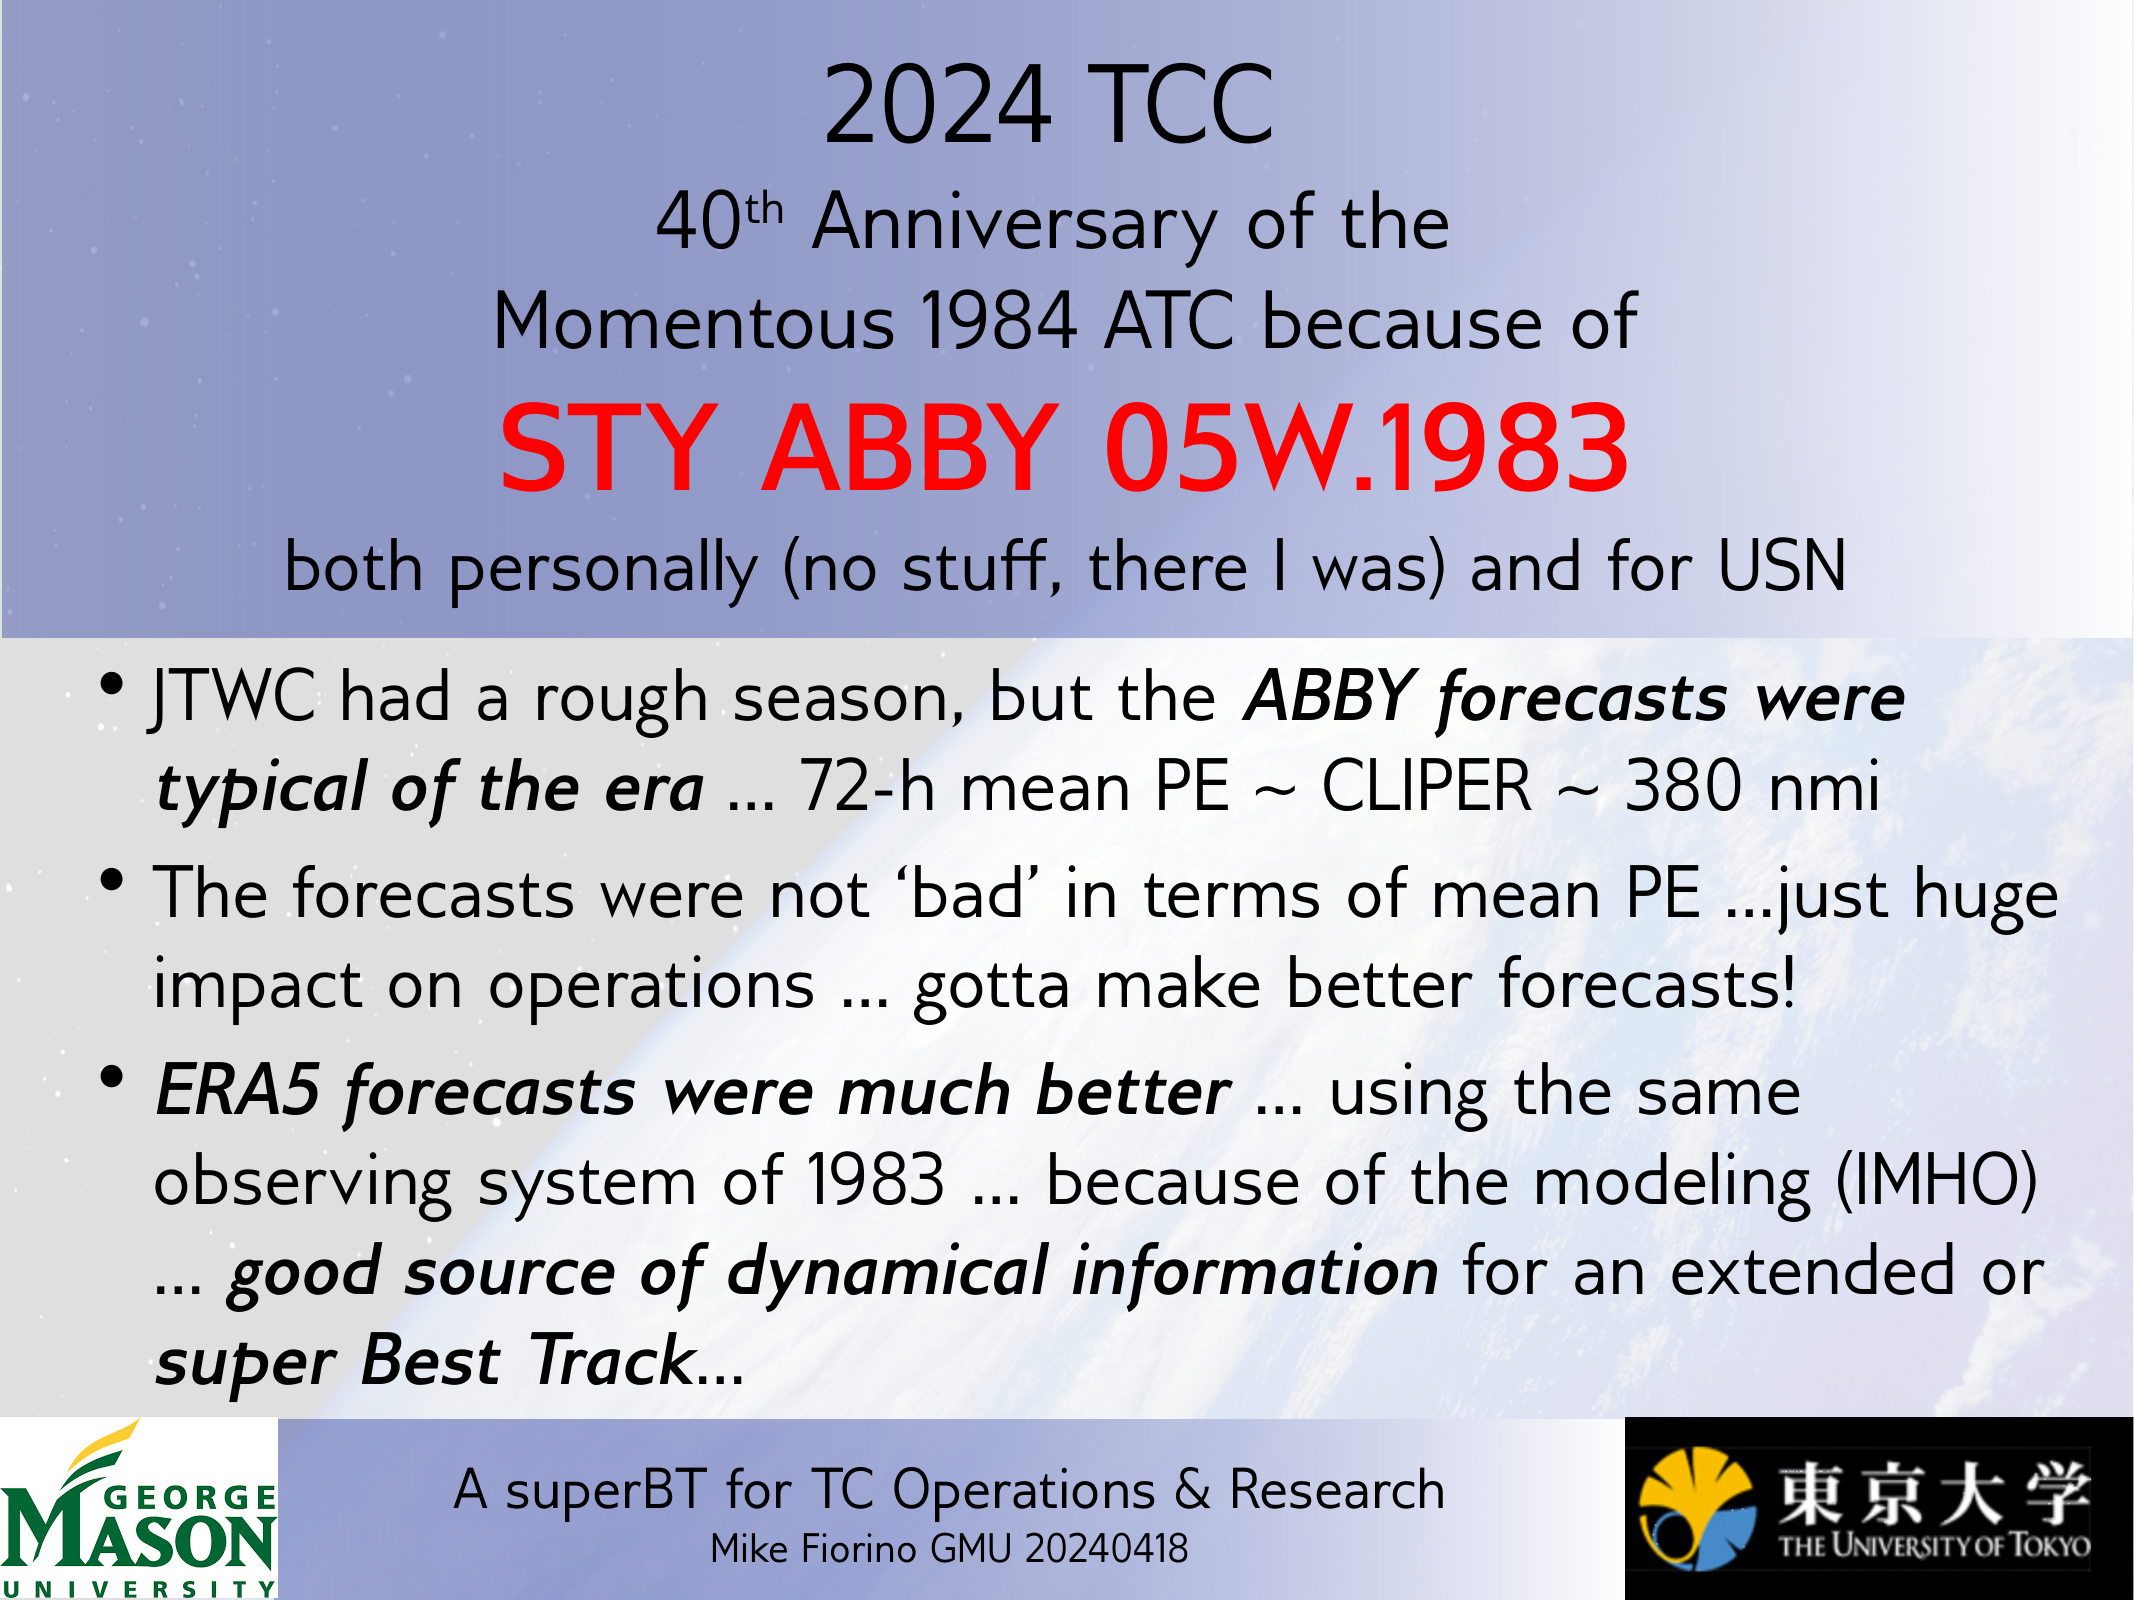

# 2024 TCC 40th Anniversary of the Momentous 1984 ATC because of STY ABBY 05W.1983 both personally (no stuff, there I was) and for USN
JTWC had a rough season, but the ABBY forecasts were typical of the era … 72-h mean PE ~ CLIPER ~ 380 nmi
The forecasts were not ‘bad’ in terms of mean PE …just huge impact on operations … gotta make better forecasts!
ERA5 forecasts were much better … using the same observing system of 1983 … because of the modeling (IMHO) … good source of dynamical information for an extended or super Best Track…